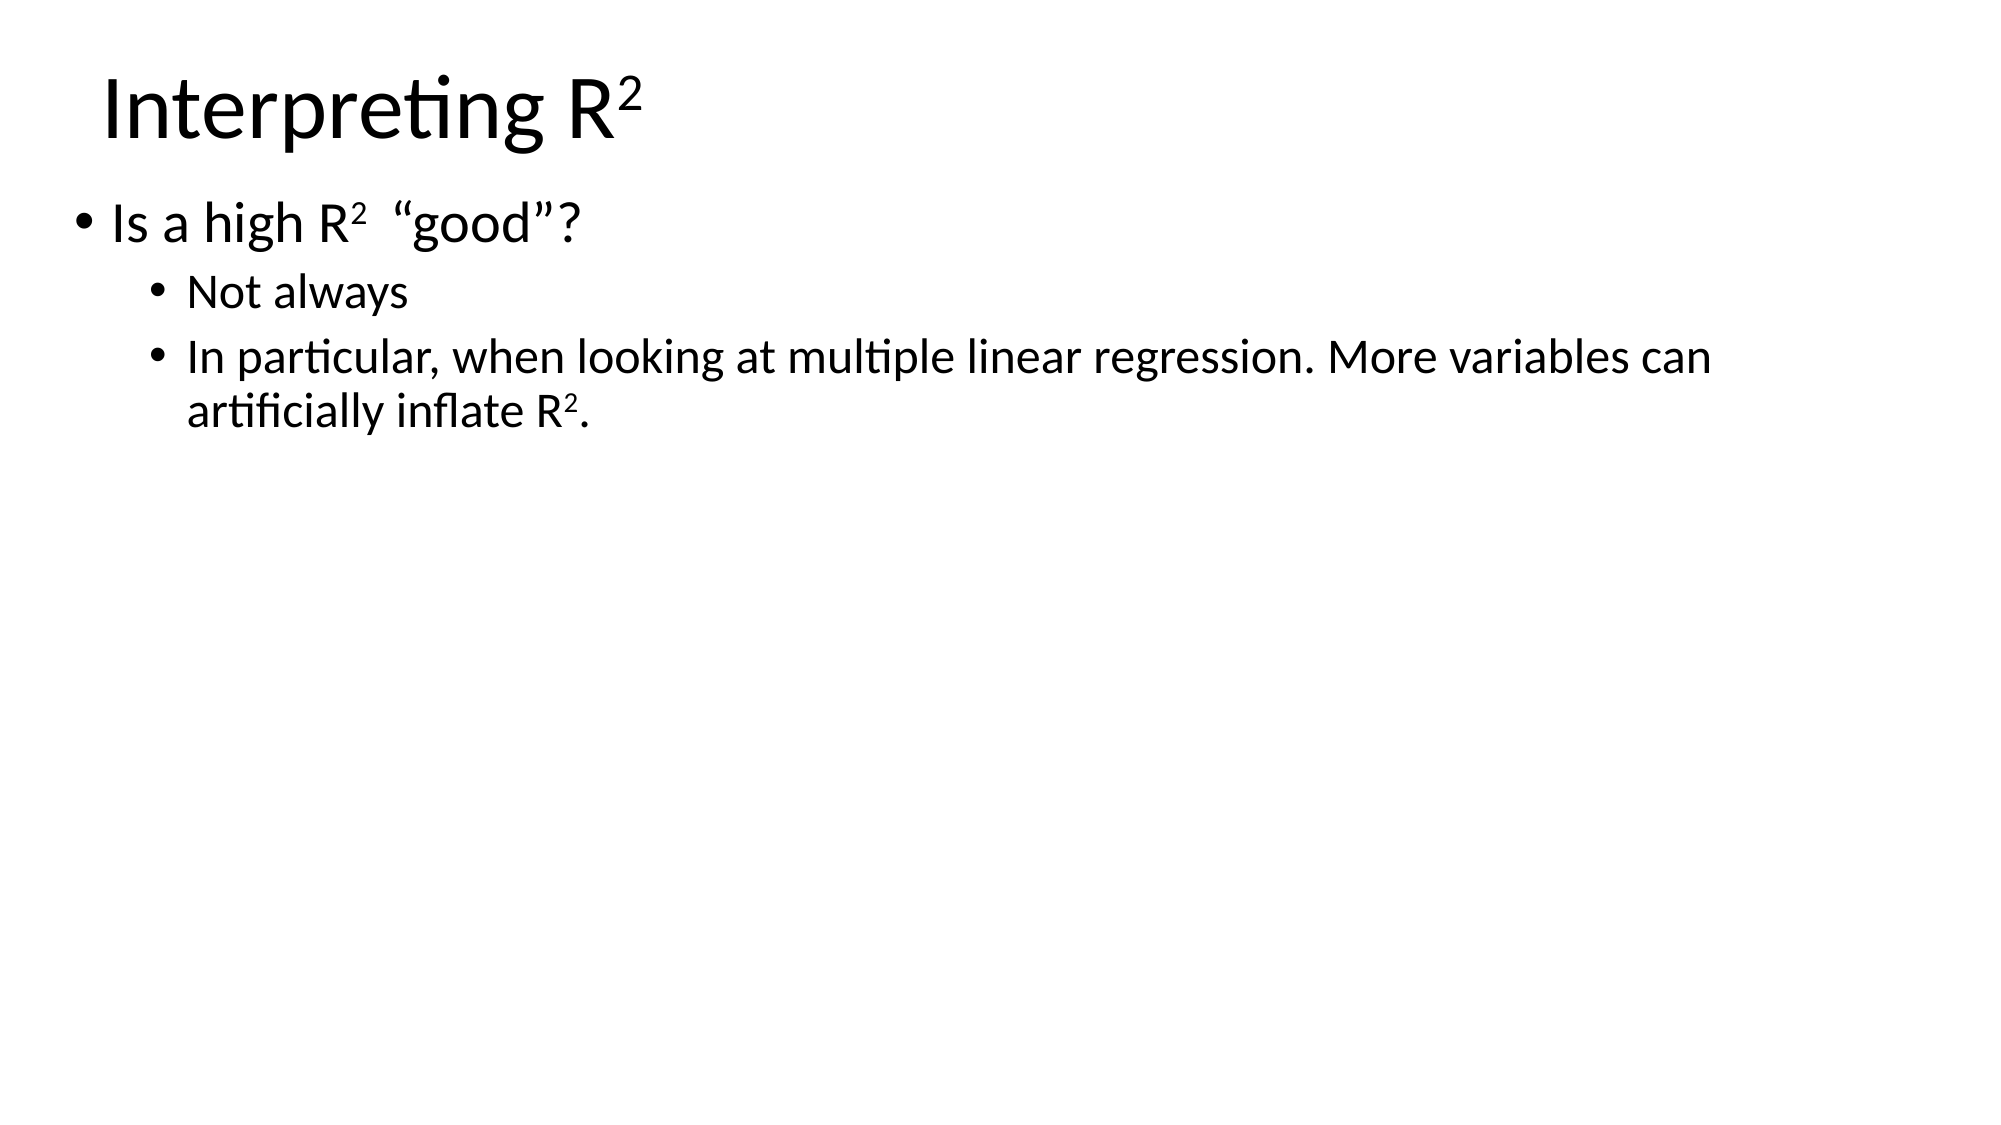

# Interpreting R2
Is a high R2   “good”?
Not always
In particular, when looking at multiple linear regression. More variables can artificially inflate R2.